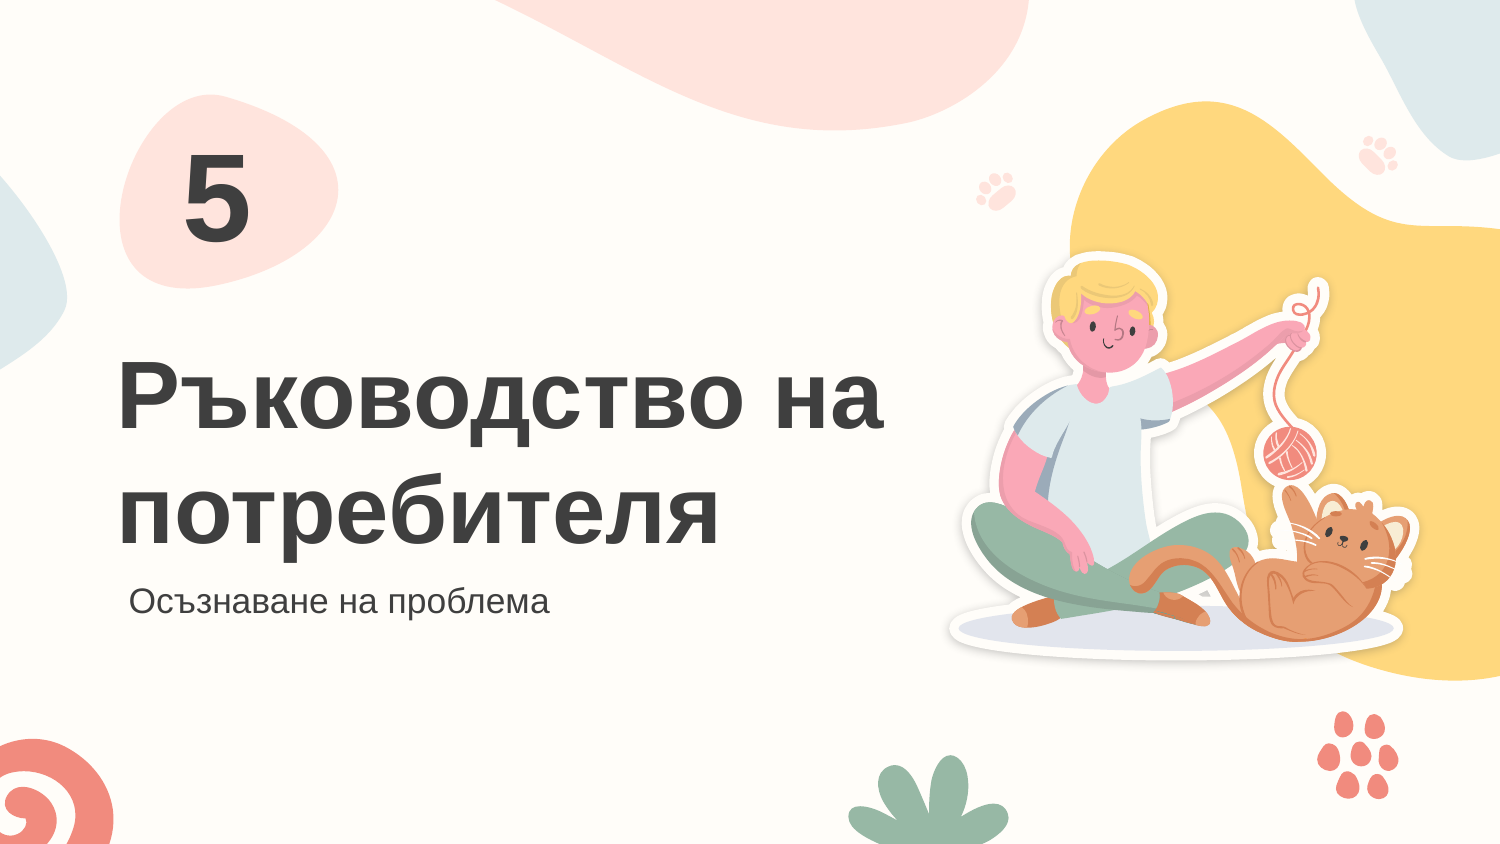

5

# Ръководство на потребителя
Осъзнаване на проблема